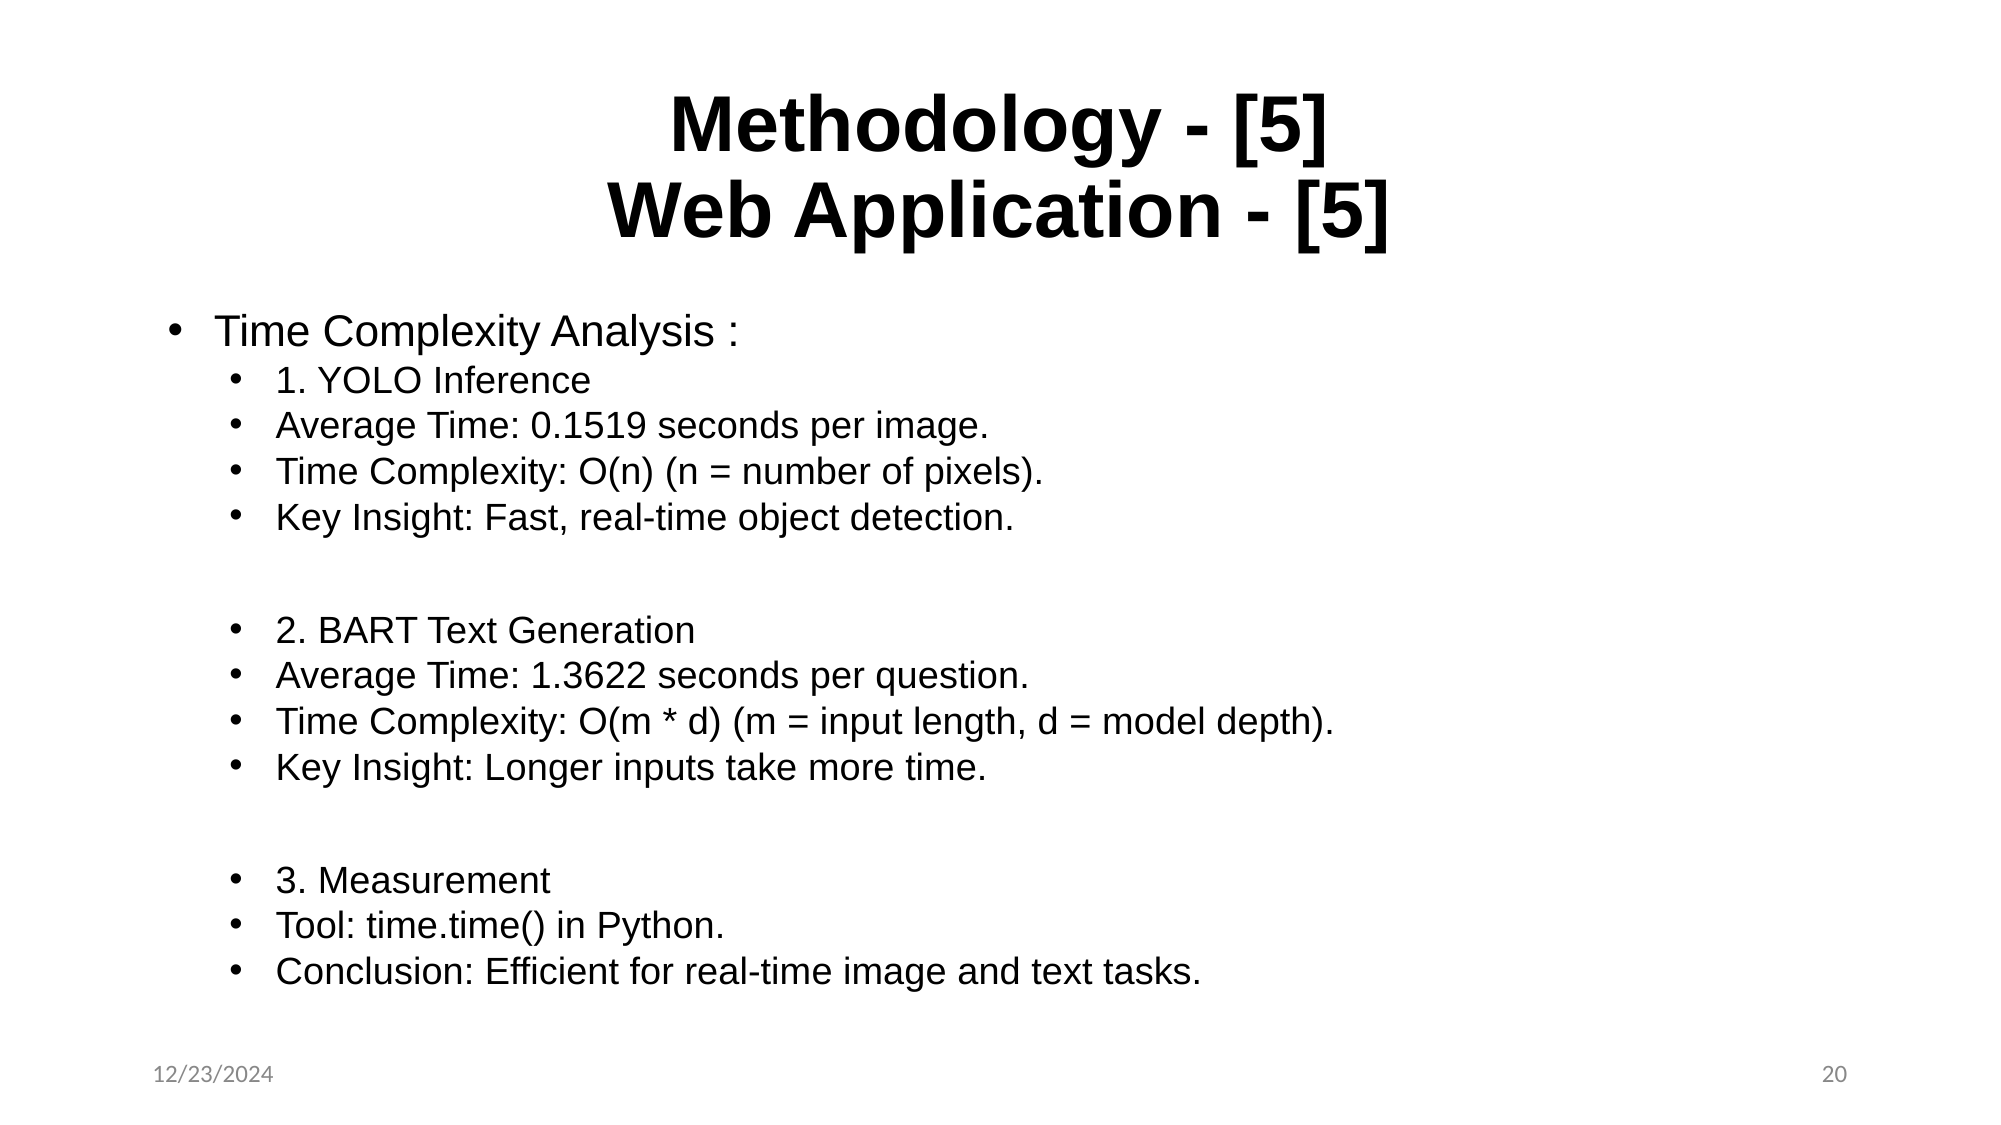

# Methodology - [5]
Web Application - [5]
Time Complexity Analysis :
1. YOLO Inference
Average Time: 0.1519 seconds per image.
Time Complexity: O(n) (n = number of pixels).
Key Insight: Fast, real-time object detection.

2. BART Text Generation
Average Time: 1.3622 seconds per question.
Time Complexity: O(m * d) (m = input length, d = model depth).
Key Insight: Longer inputs take more time.

3. Measurement
Tool: time.time() in Python.
Conclusion: Efficient for real-time image and text tasks.

12/23/2024
20